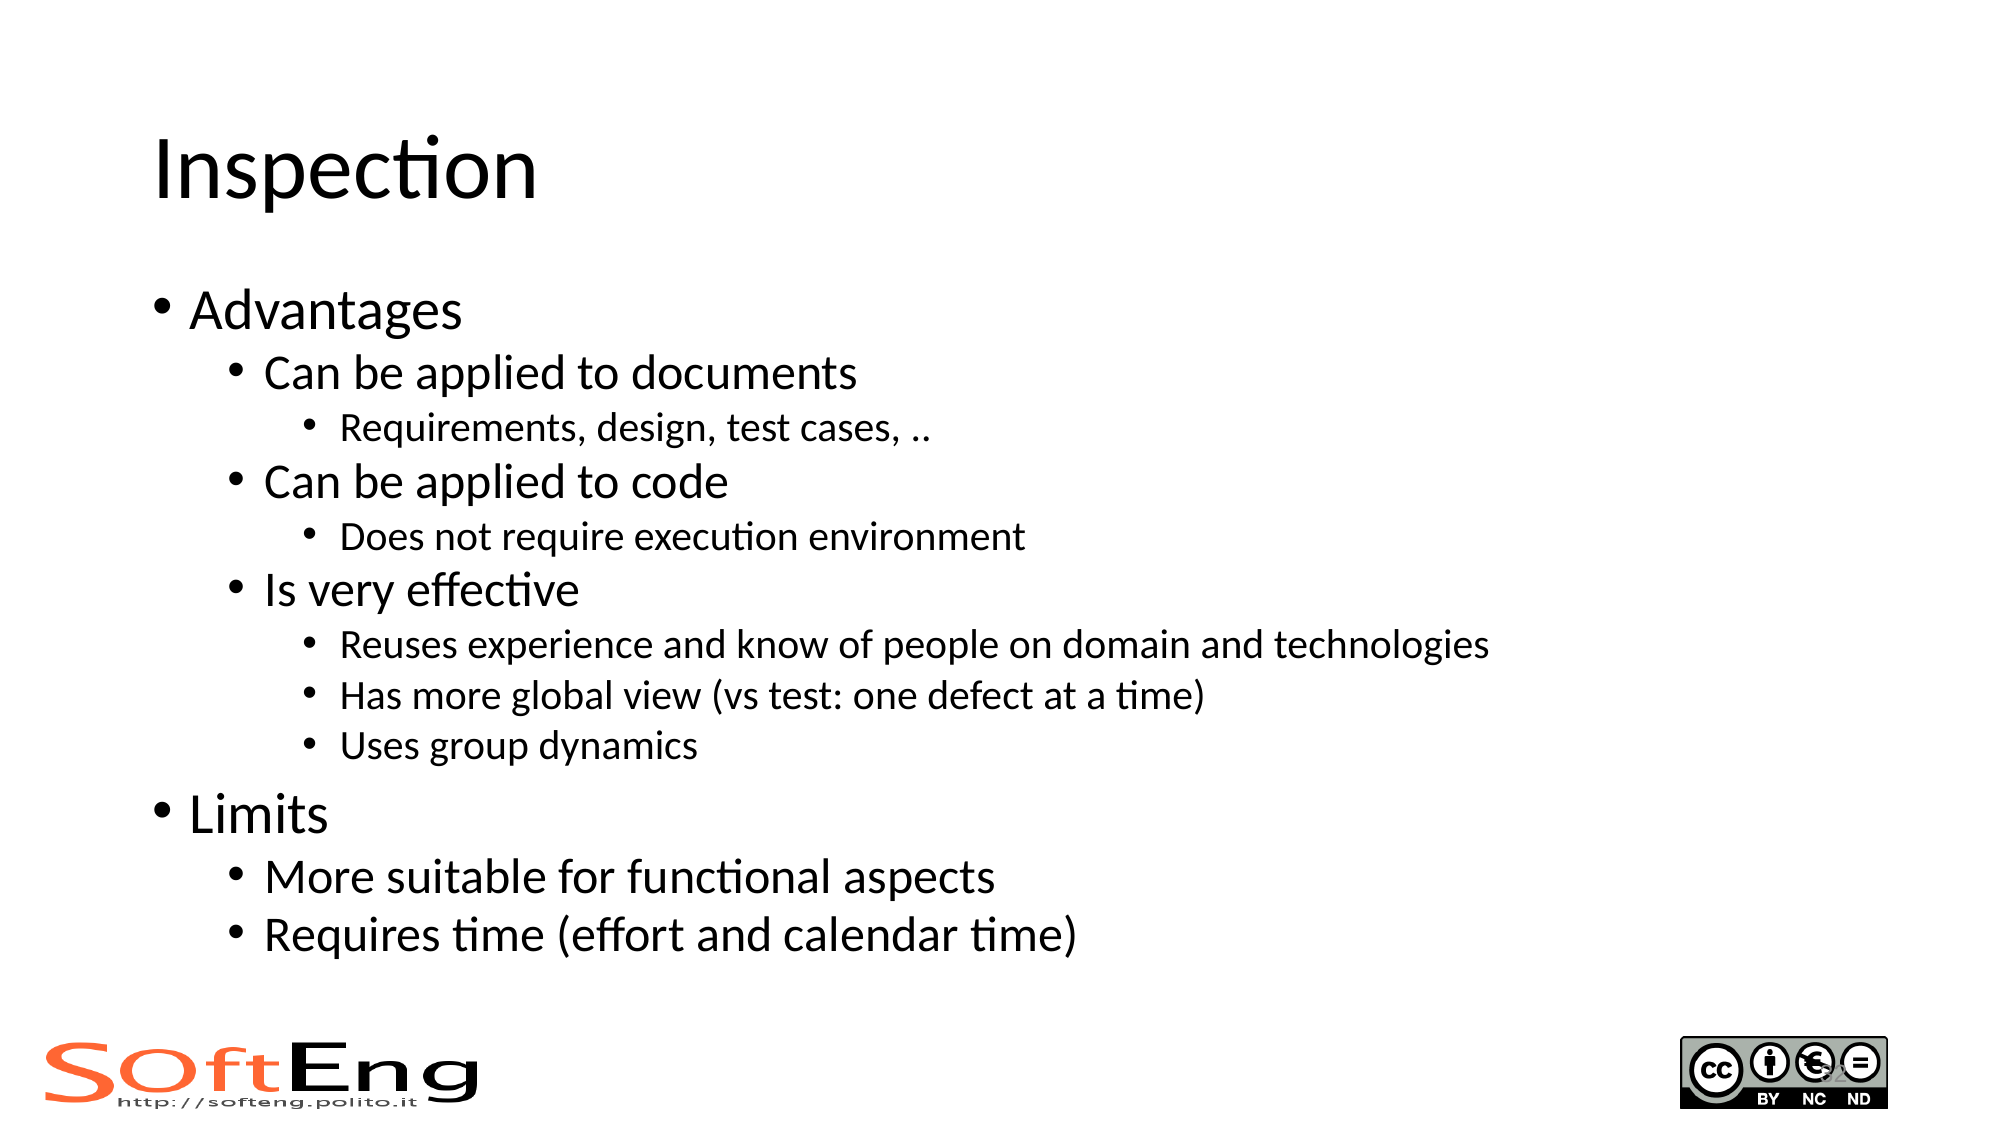

# Inspection
Advantages
Can be applied to documents
Requirements, design, test cases, ..
Can be applied to code
Does not require execution environment
Is very effective
Reuses experience and know of people on domain and technologies
Has more global view (vs test: one defect at a time)
Uses group dynamics
Limits
More suitable for functional aspects
Requires time (effort and calendar time)

32